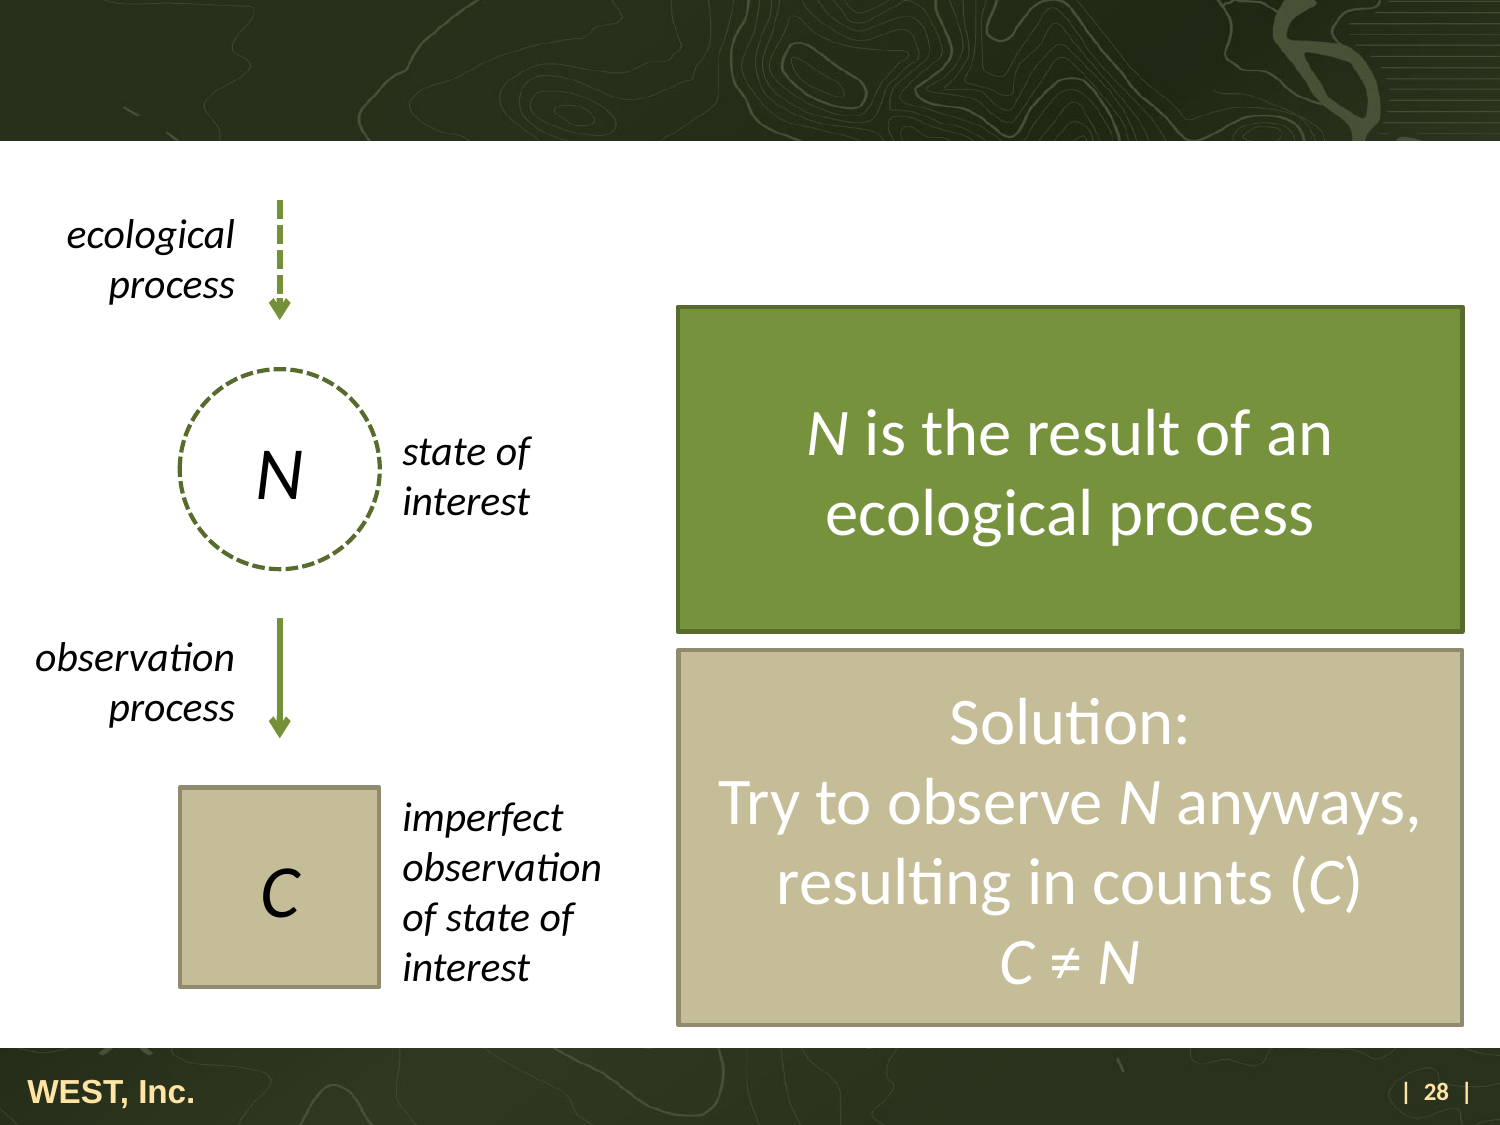

#
ecological process
N is the result of an ecological process
N
state of interest
observation process
Solution:
Try to observe N anyways, resulting in counts (C)
C ≠ N
imperfect observation of state of interest
C